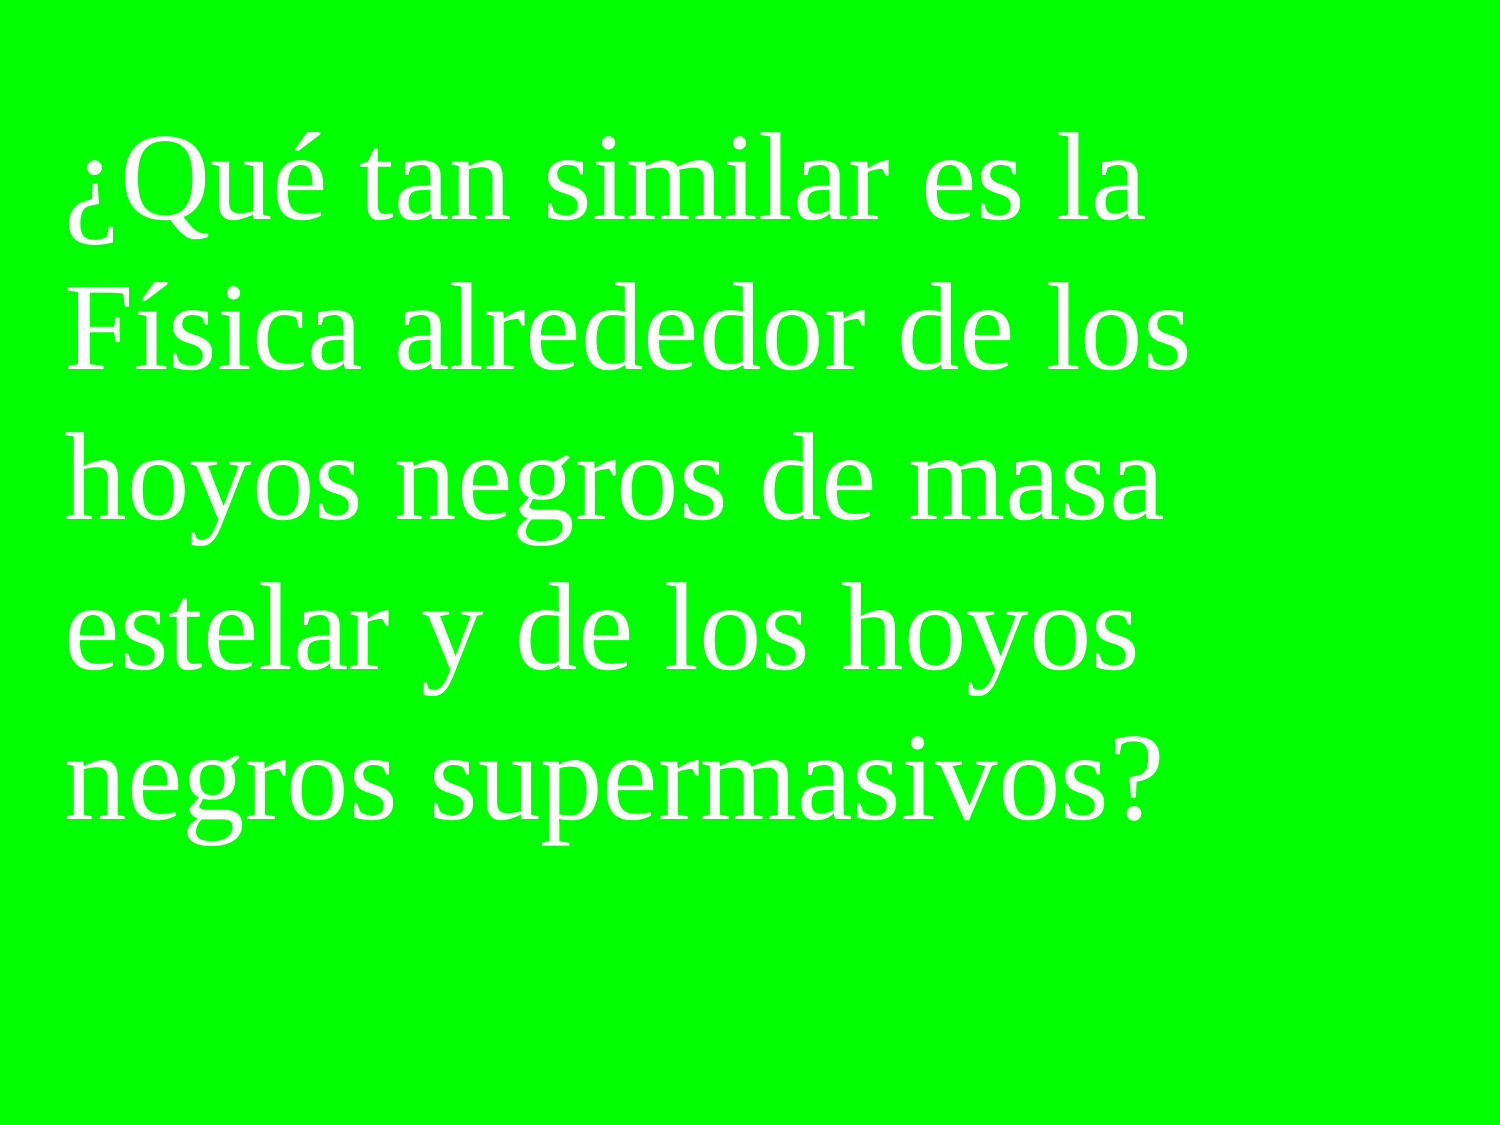

¿Qué tan similar es la Física alrededor de los hoyos negros de masa estelar y de los hoyos negros supermasivos?
#